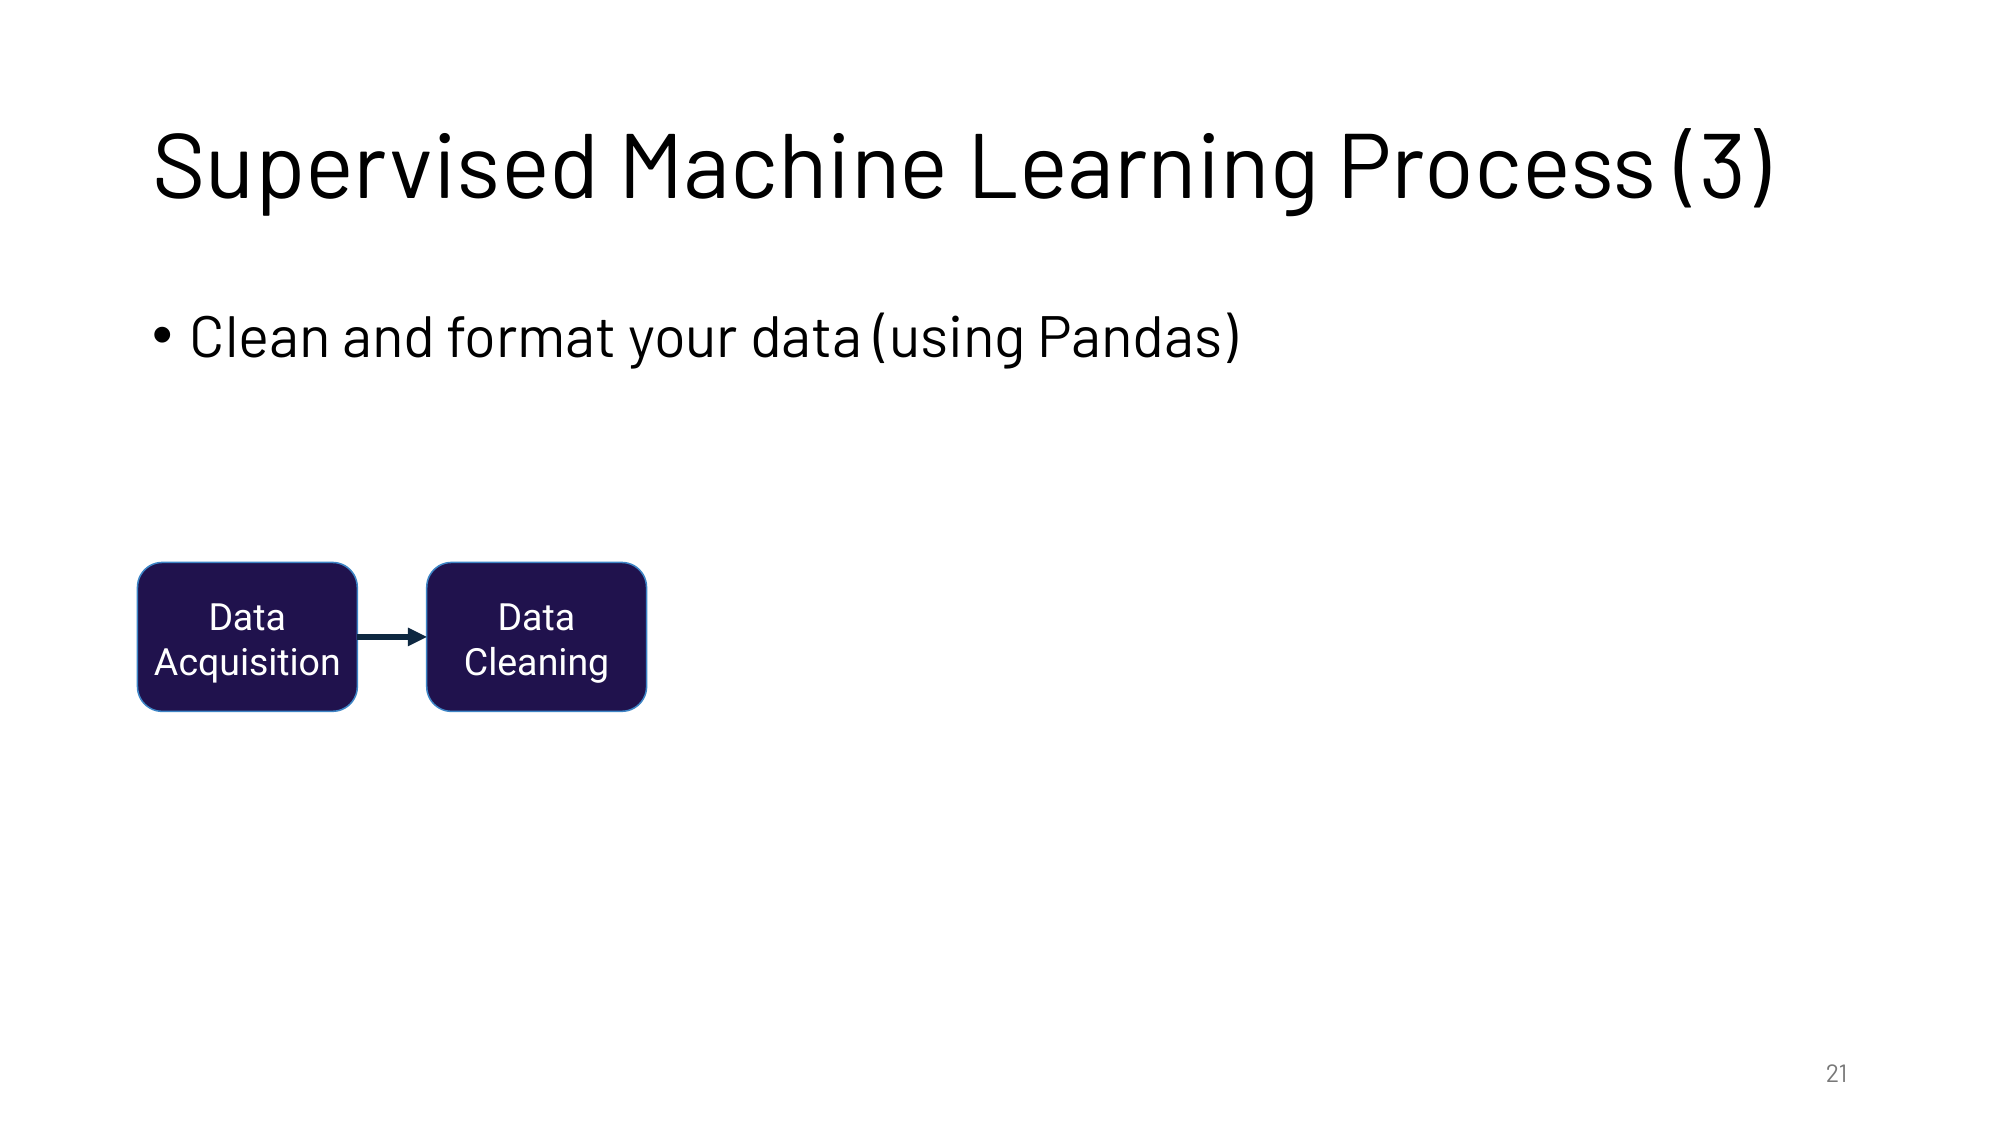

# Supervised Machine Learning Process (3)
Clean and format your data (using Pandas)

Data
Acquisition
Data
Cleaning
21